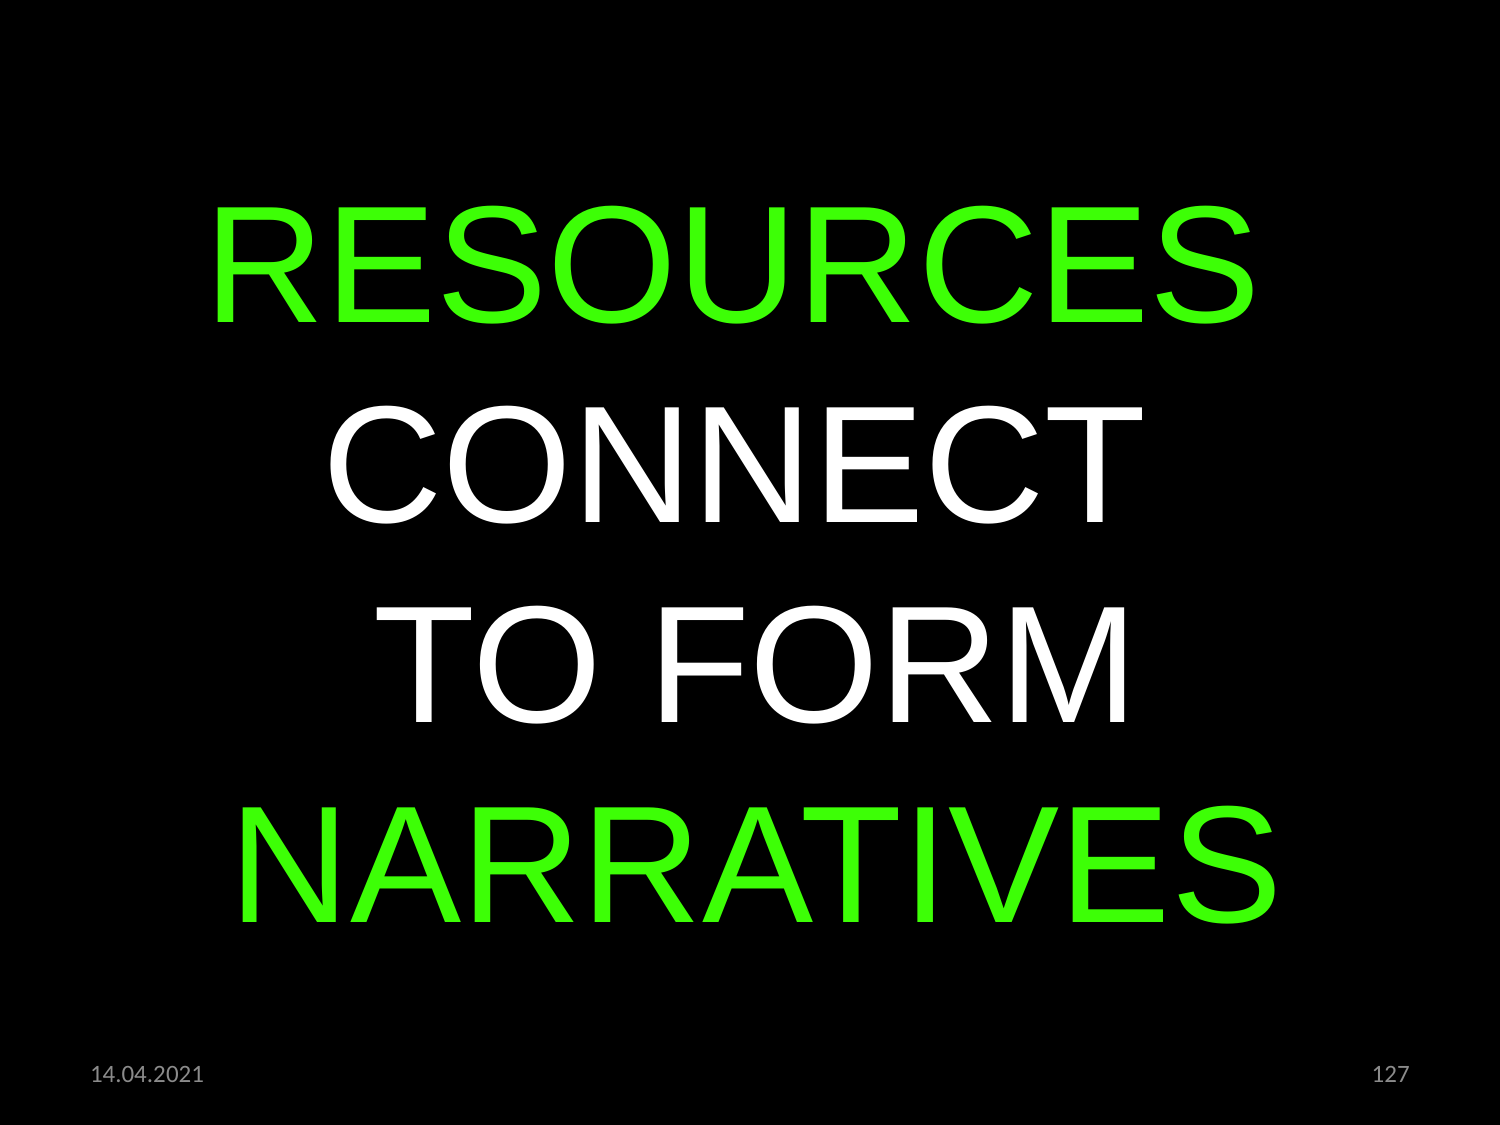

RESOURCES
CONNECT
TO FORM NARRATIVES
14.04.2021
127